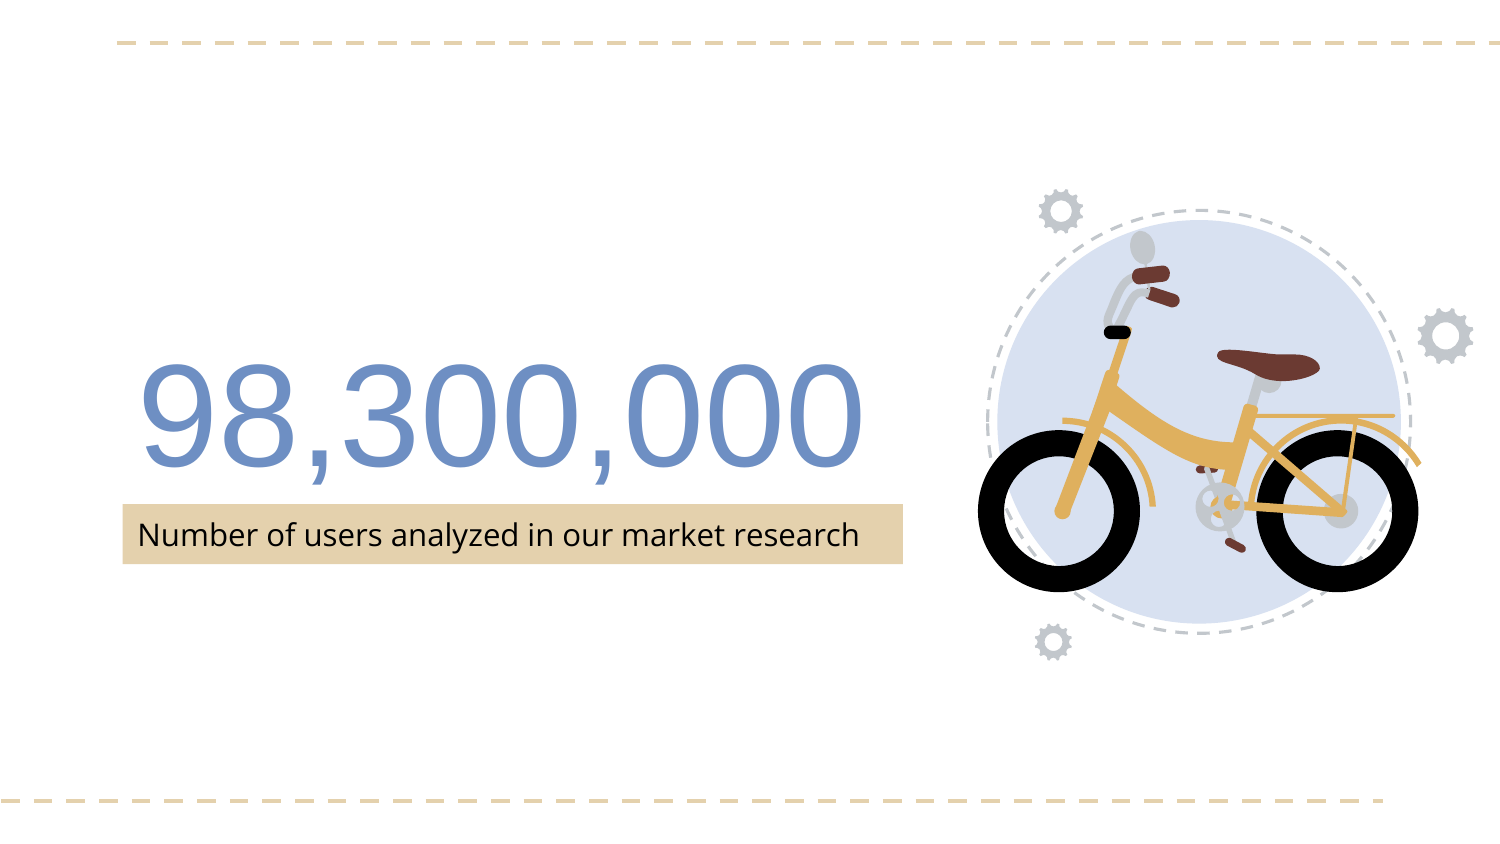

# 98,300,000
Number of users analyzed in our market research